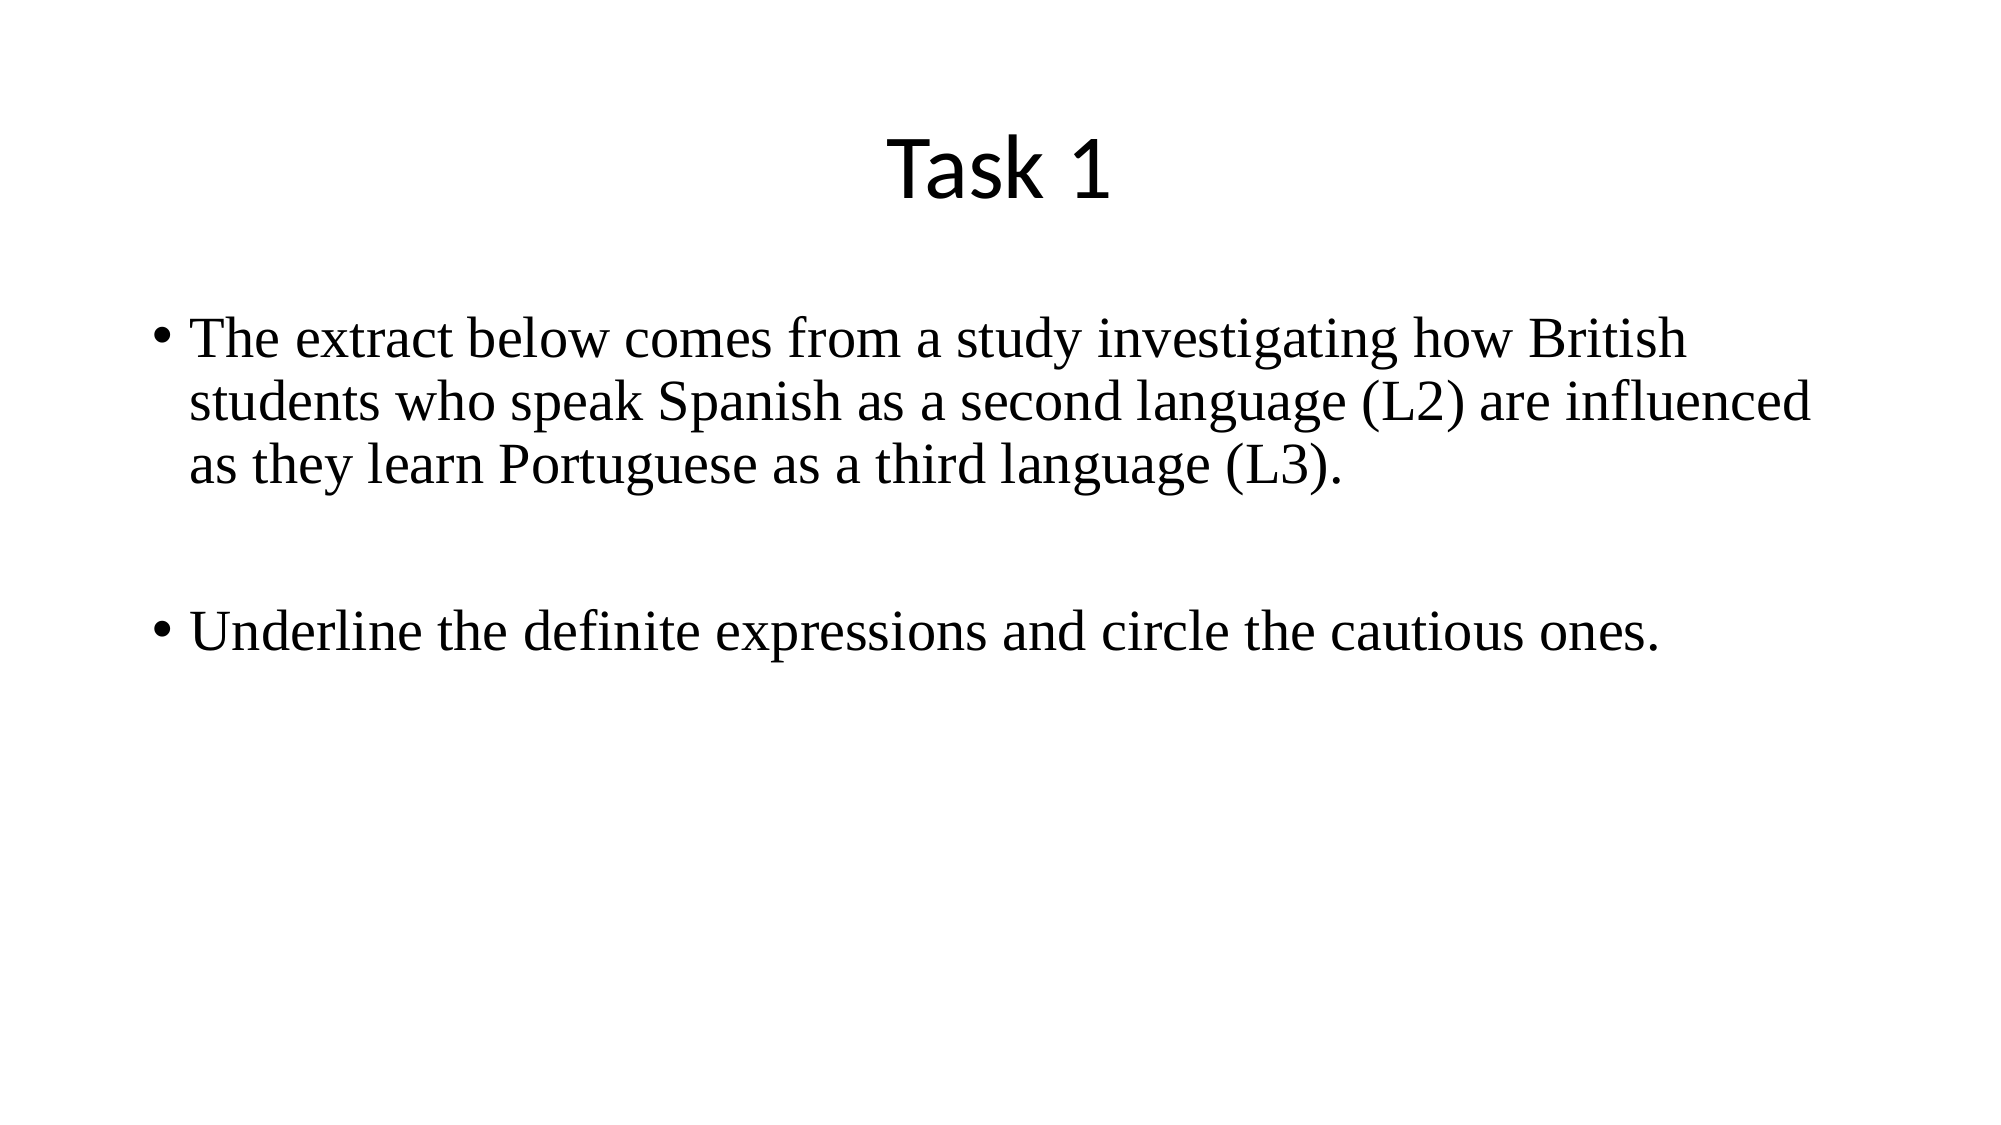

# Task 1
The extract below comes from a study investigating how British students who speak Spanish as a second language (L2) are influenced as they learn Portuguese as a third language (L3).

Underline the definite expressions and circle the cautious ones.